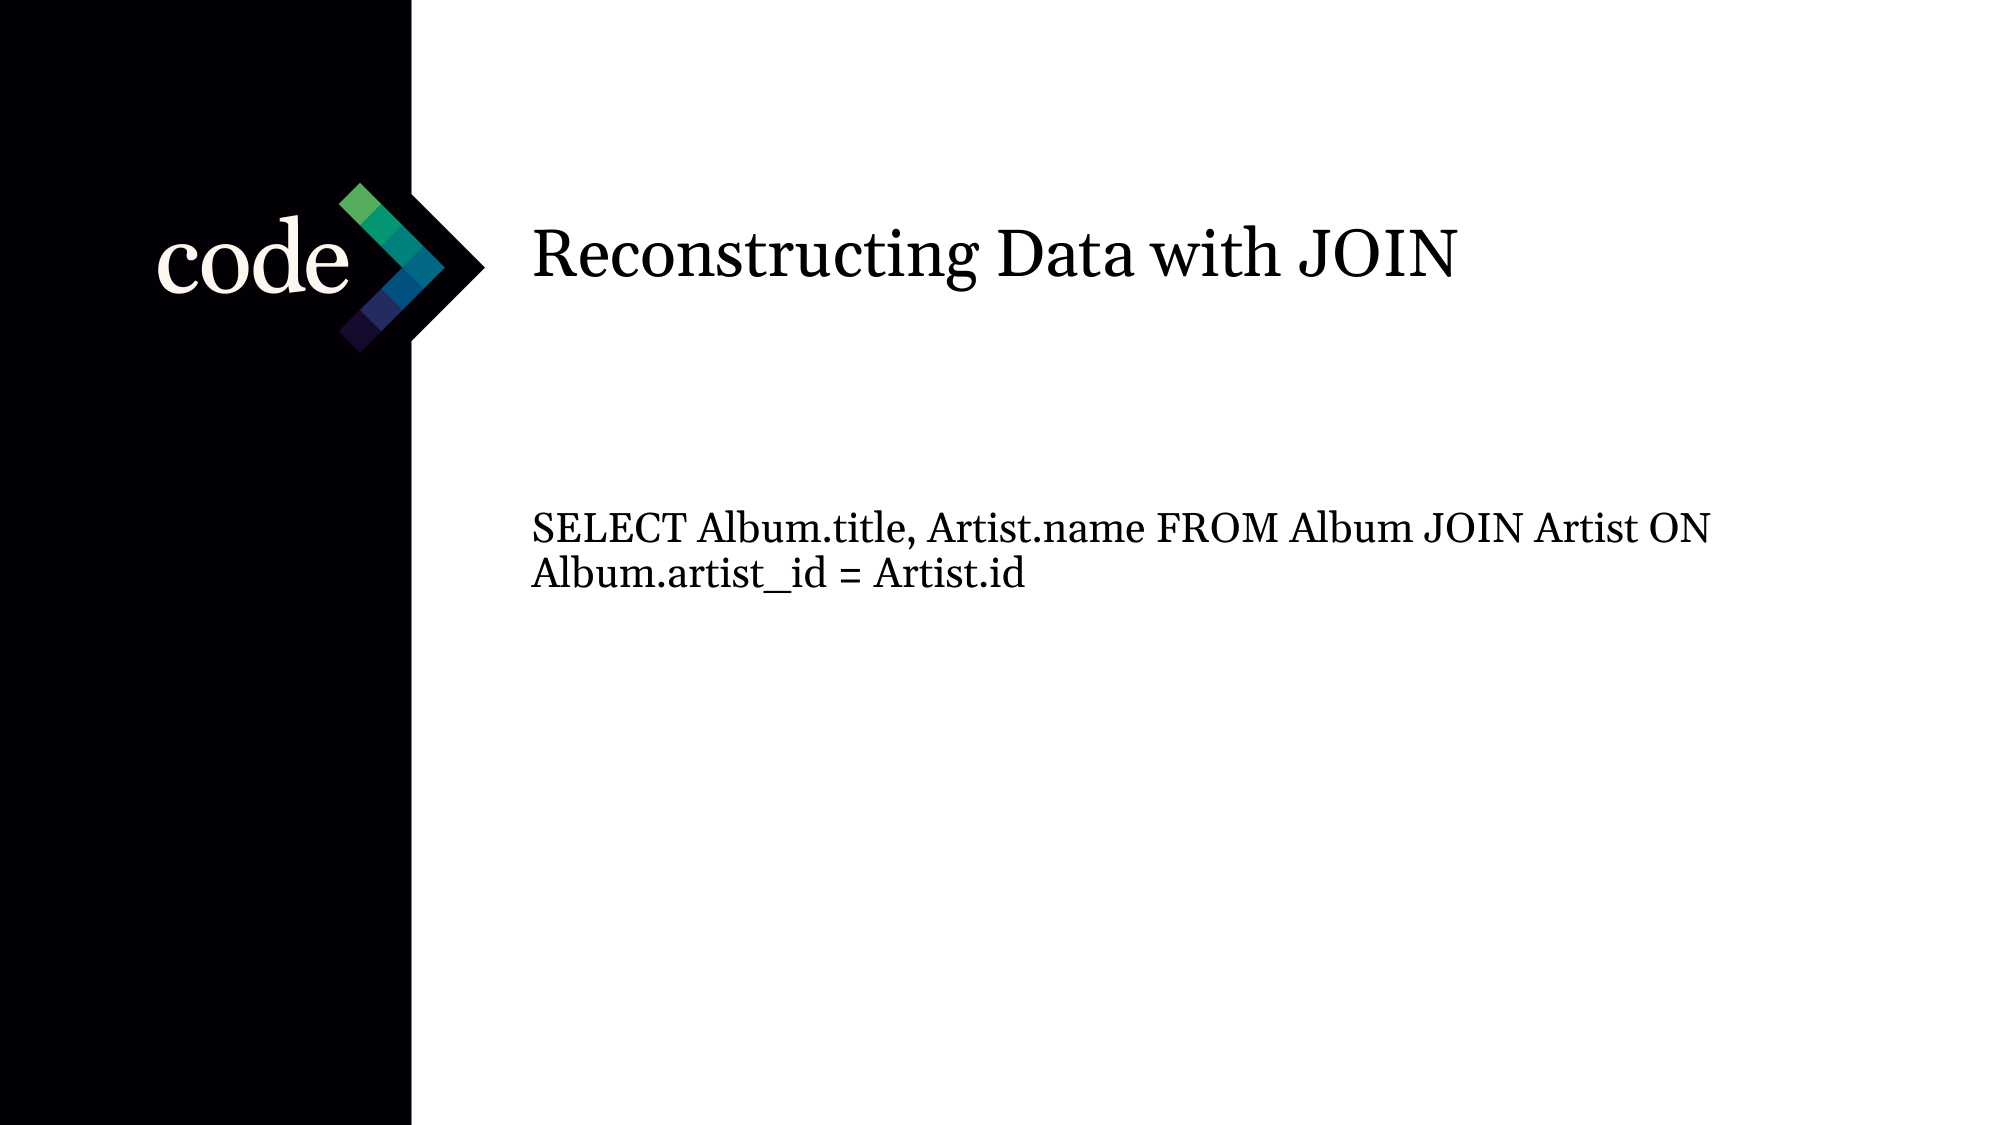

Reconstructing Data with JOIN

SELECT Album.title, Artist.name FROM Album JOIN Artist ON Album.artist_id = Artist.id